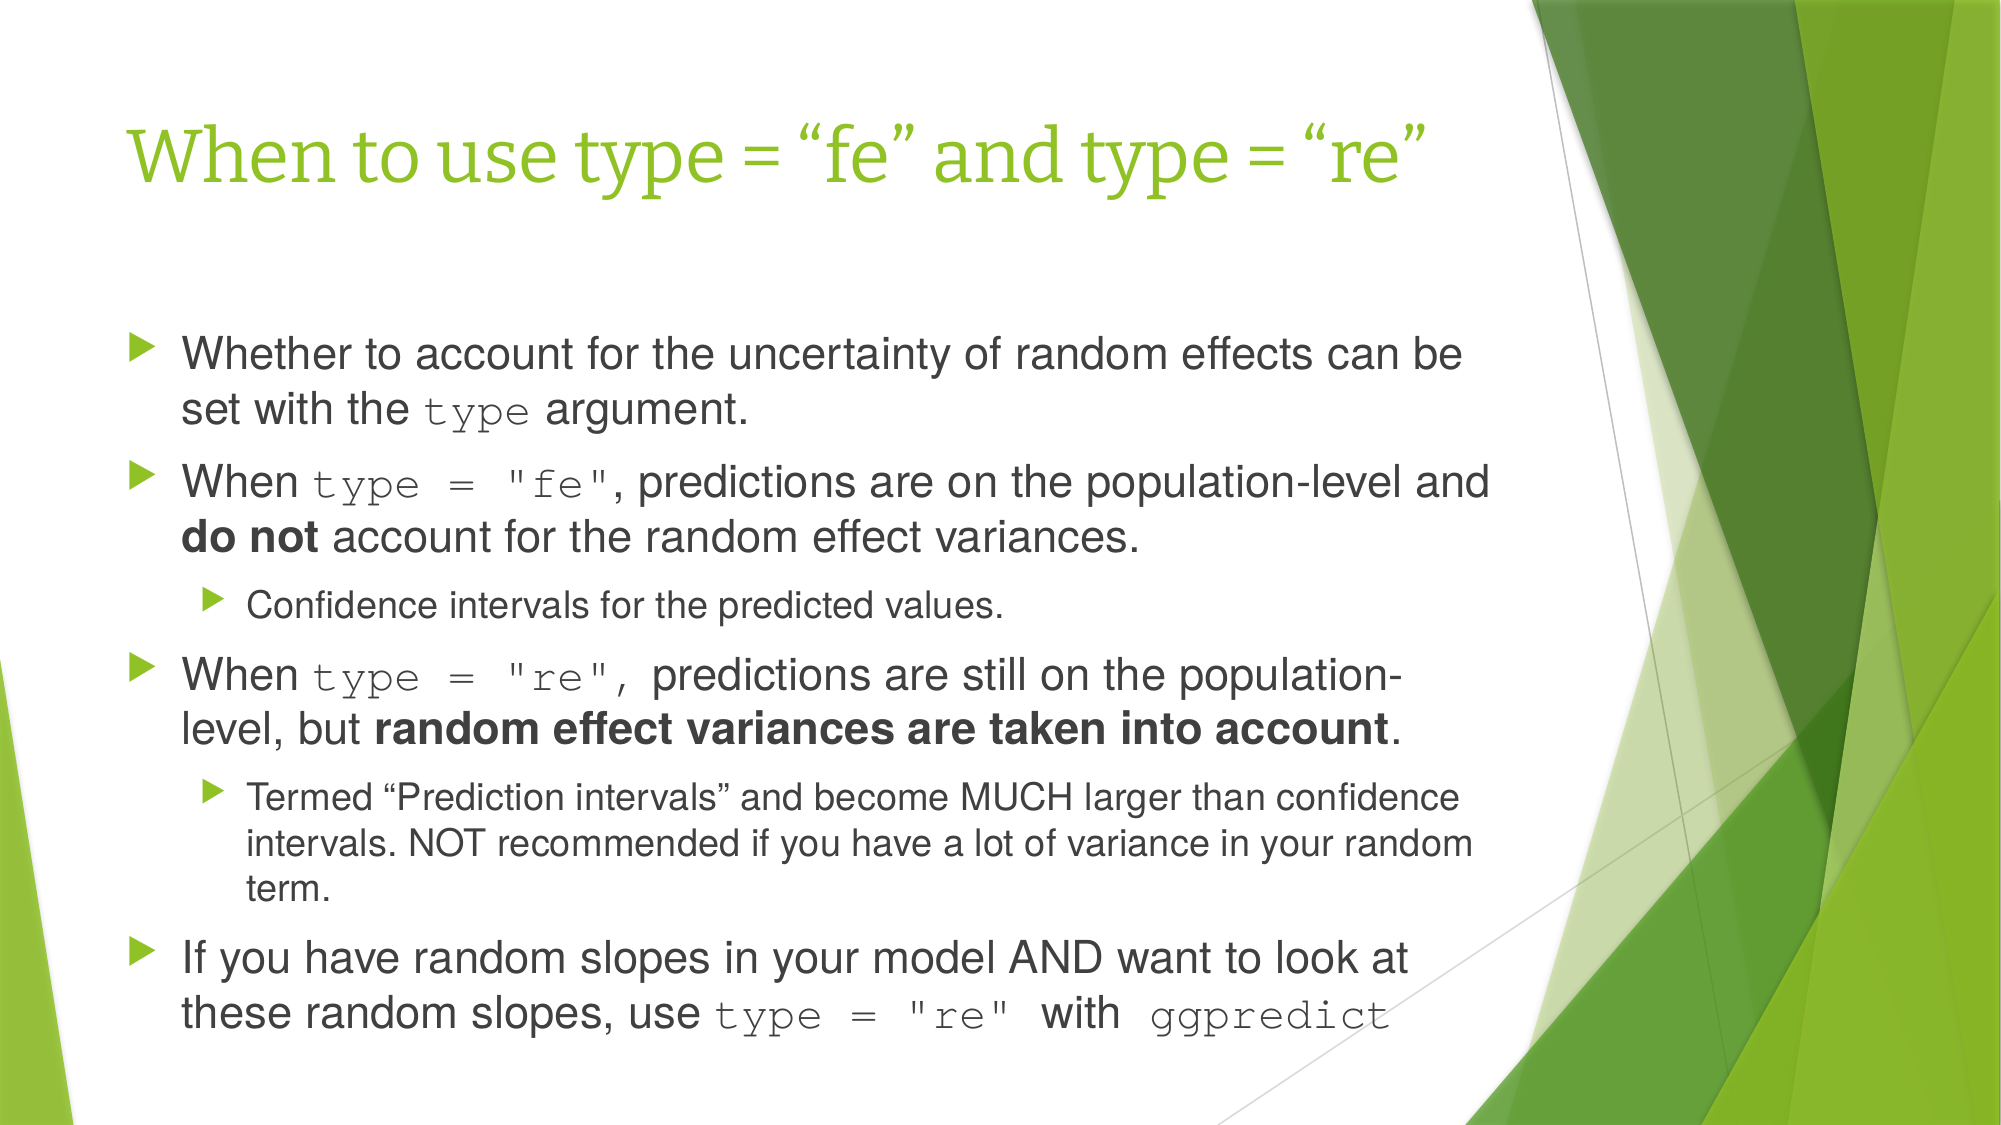

# When to use type = “fe” and type = “re”
Whether to account for the uncertainty of random effects can be set with the type argument.
When type = "fe", predictions are on the population-level and do not account for the random effect variances.
Confidence intervals for the predicted values.
When type = "re", predictions are still on the population-level, but random effect variances are taken into account.
Termed “Prediction intervals” and become MUCH larger than confidence intervals. NOT recommended if you have a lot of variance in your random term.
If you have random slopes in your model AND want to look at these random slopes, use type = "re" with ggpredict